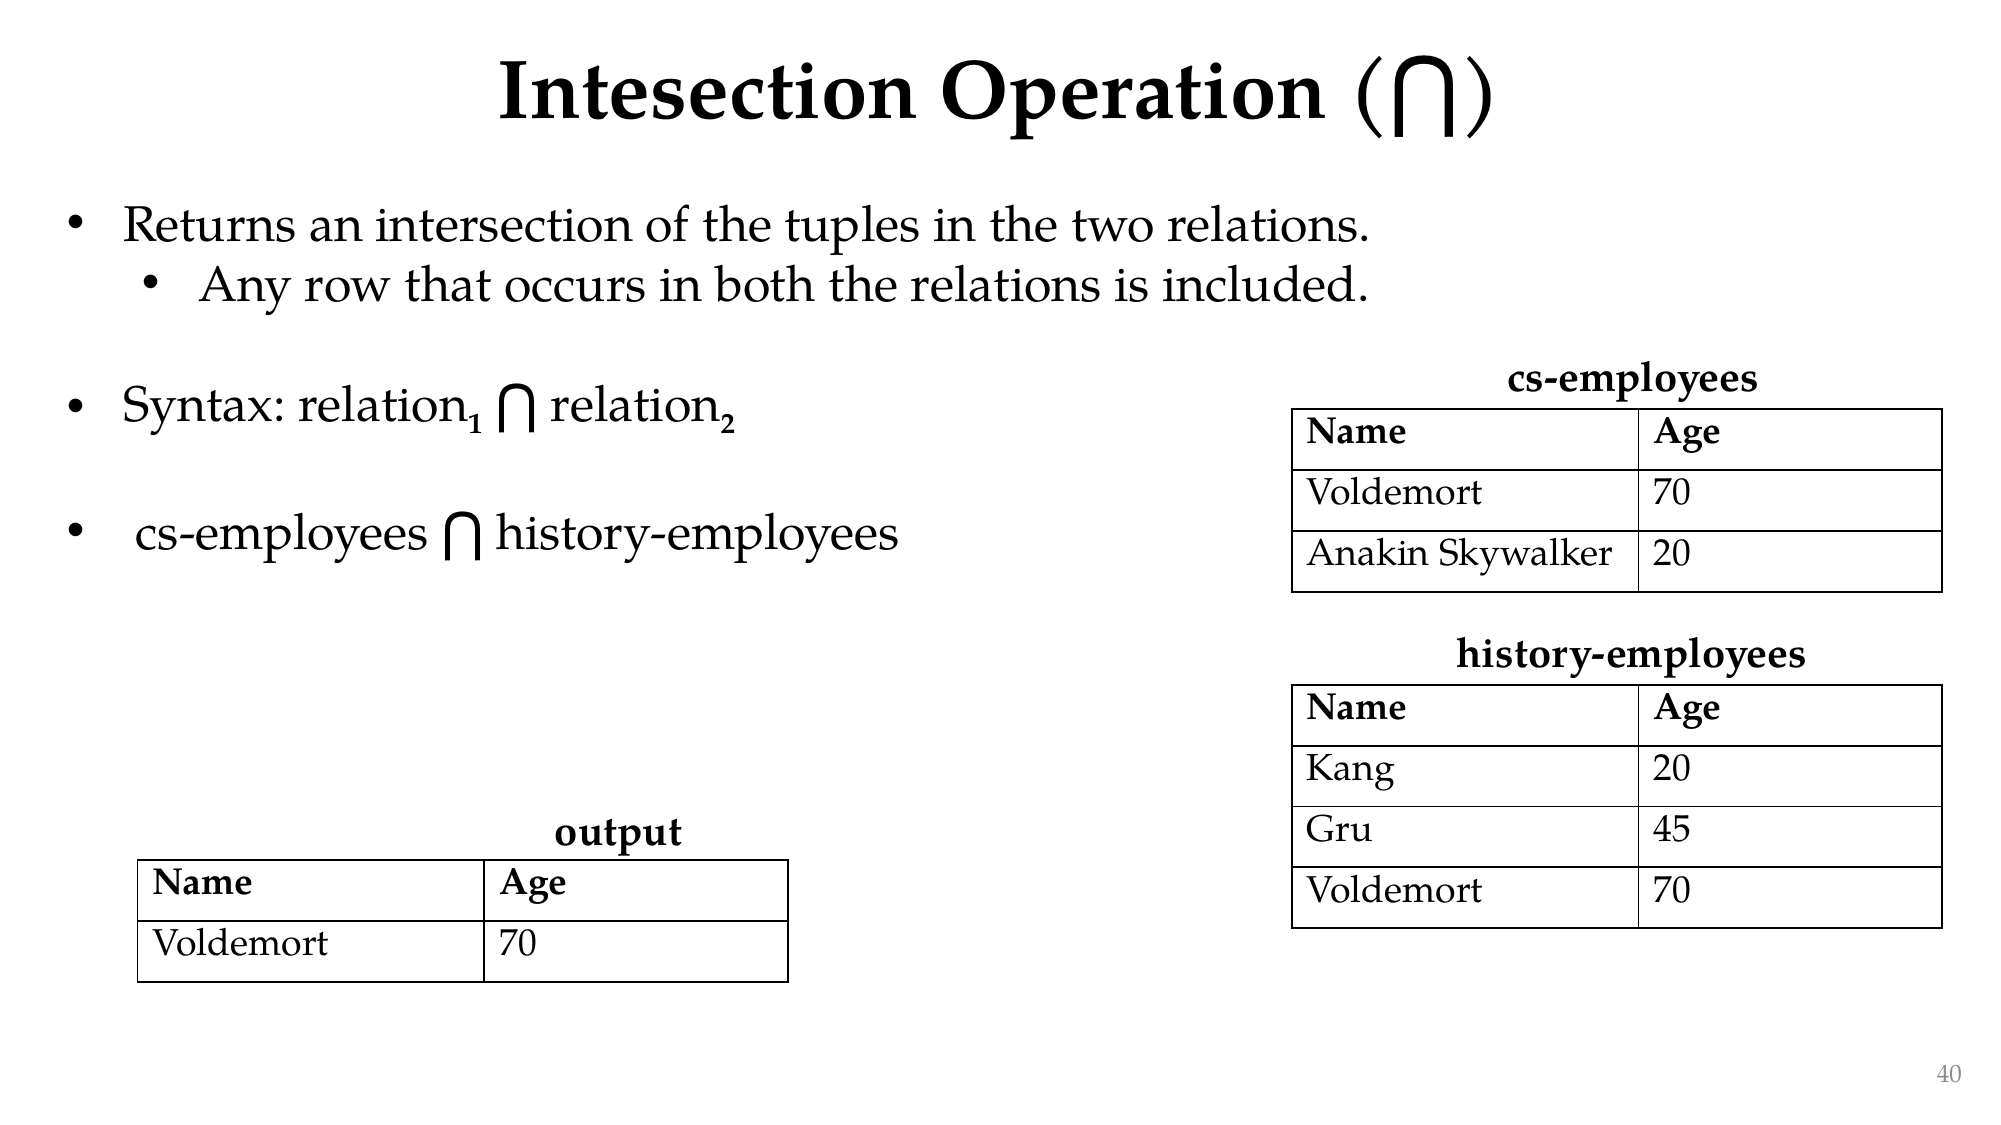

# Intesection Operation (⋂)
Returns an intersection of the tuples in the two relations.
Any row that occurs in both the relations is included.

Syntax: relation1 ⋂ relation2

 cs-employees ⋂ history-employees
cs-employees
| Name | Age |
| --- | --- |
| Voldemort | 70 |
| Anakin Skywalker | 20 |
history-employees
| Name | Age |
| --- | --- |
| Kang | 20 |
| Gru | 45 |
| Voldemort | 70 |
output
| Name | Age |
| --- | --- |
| Voldemort | 70 |
40